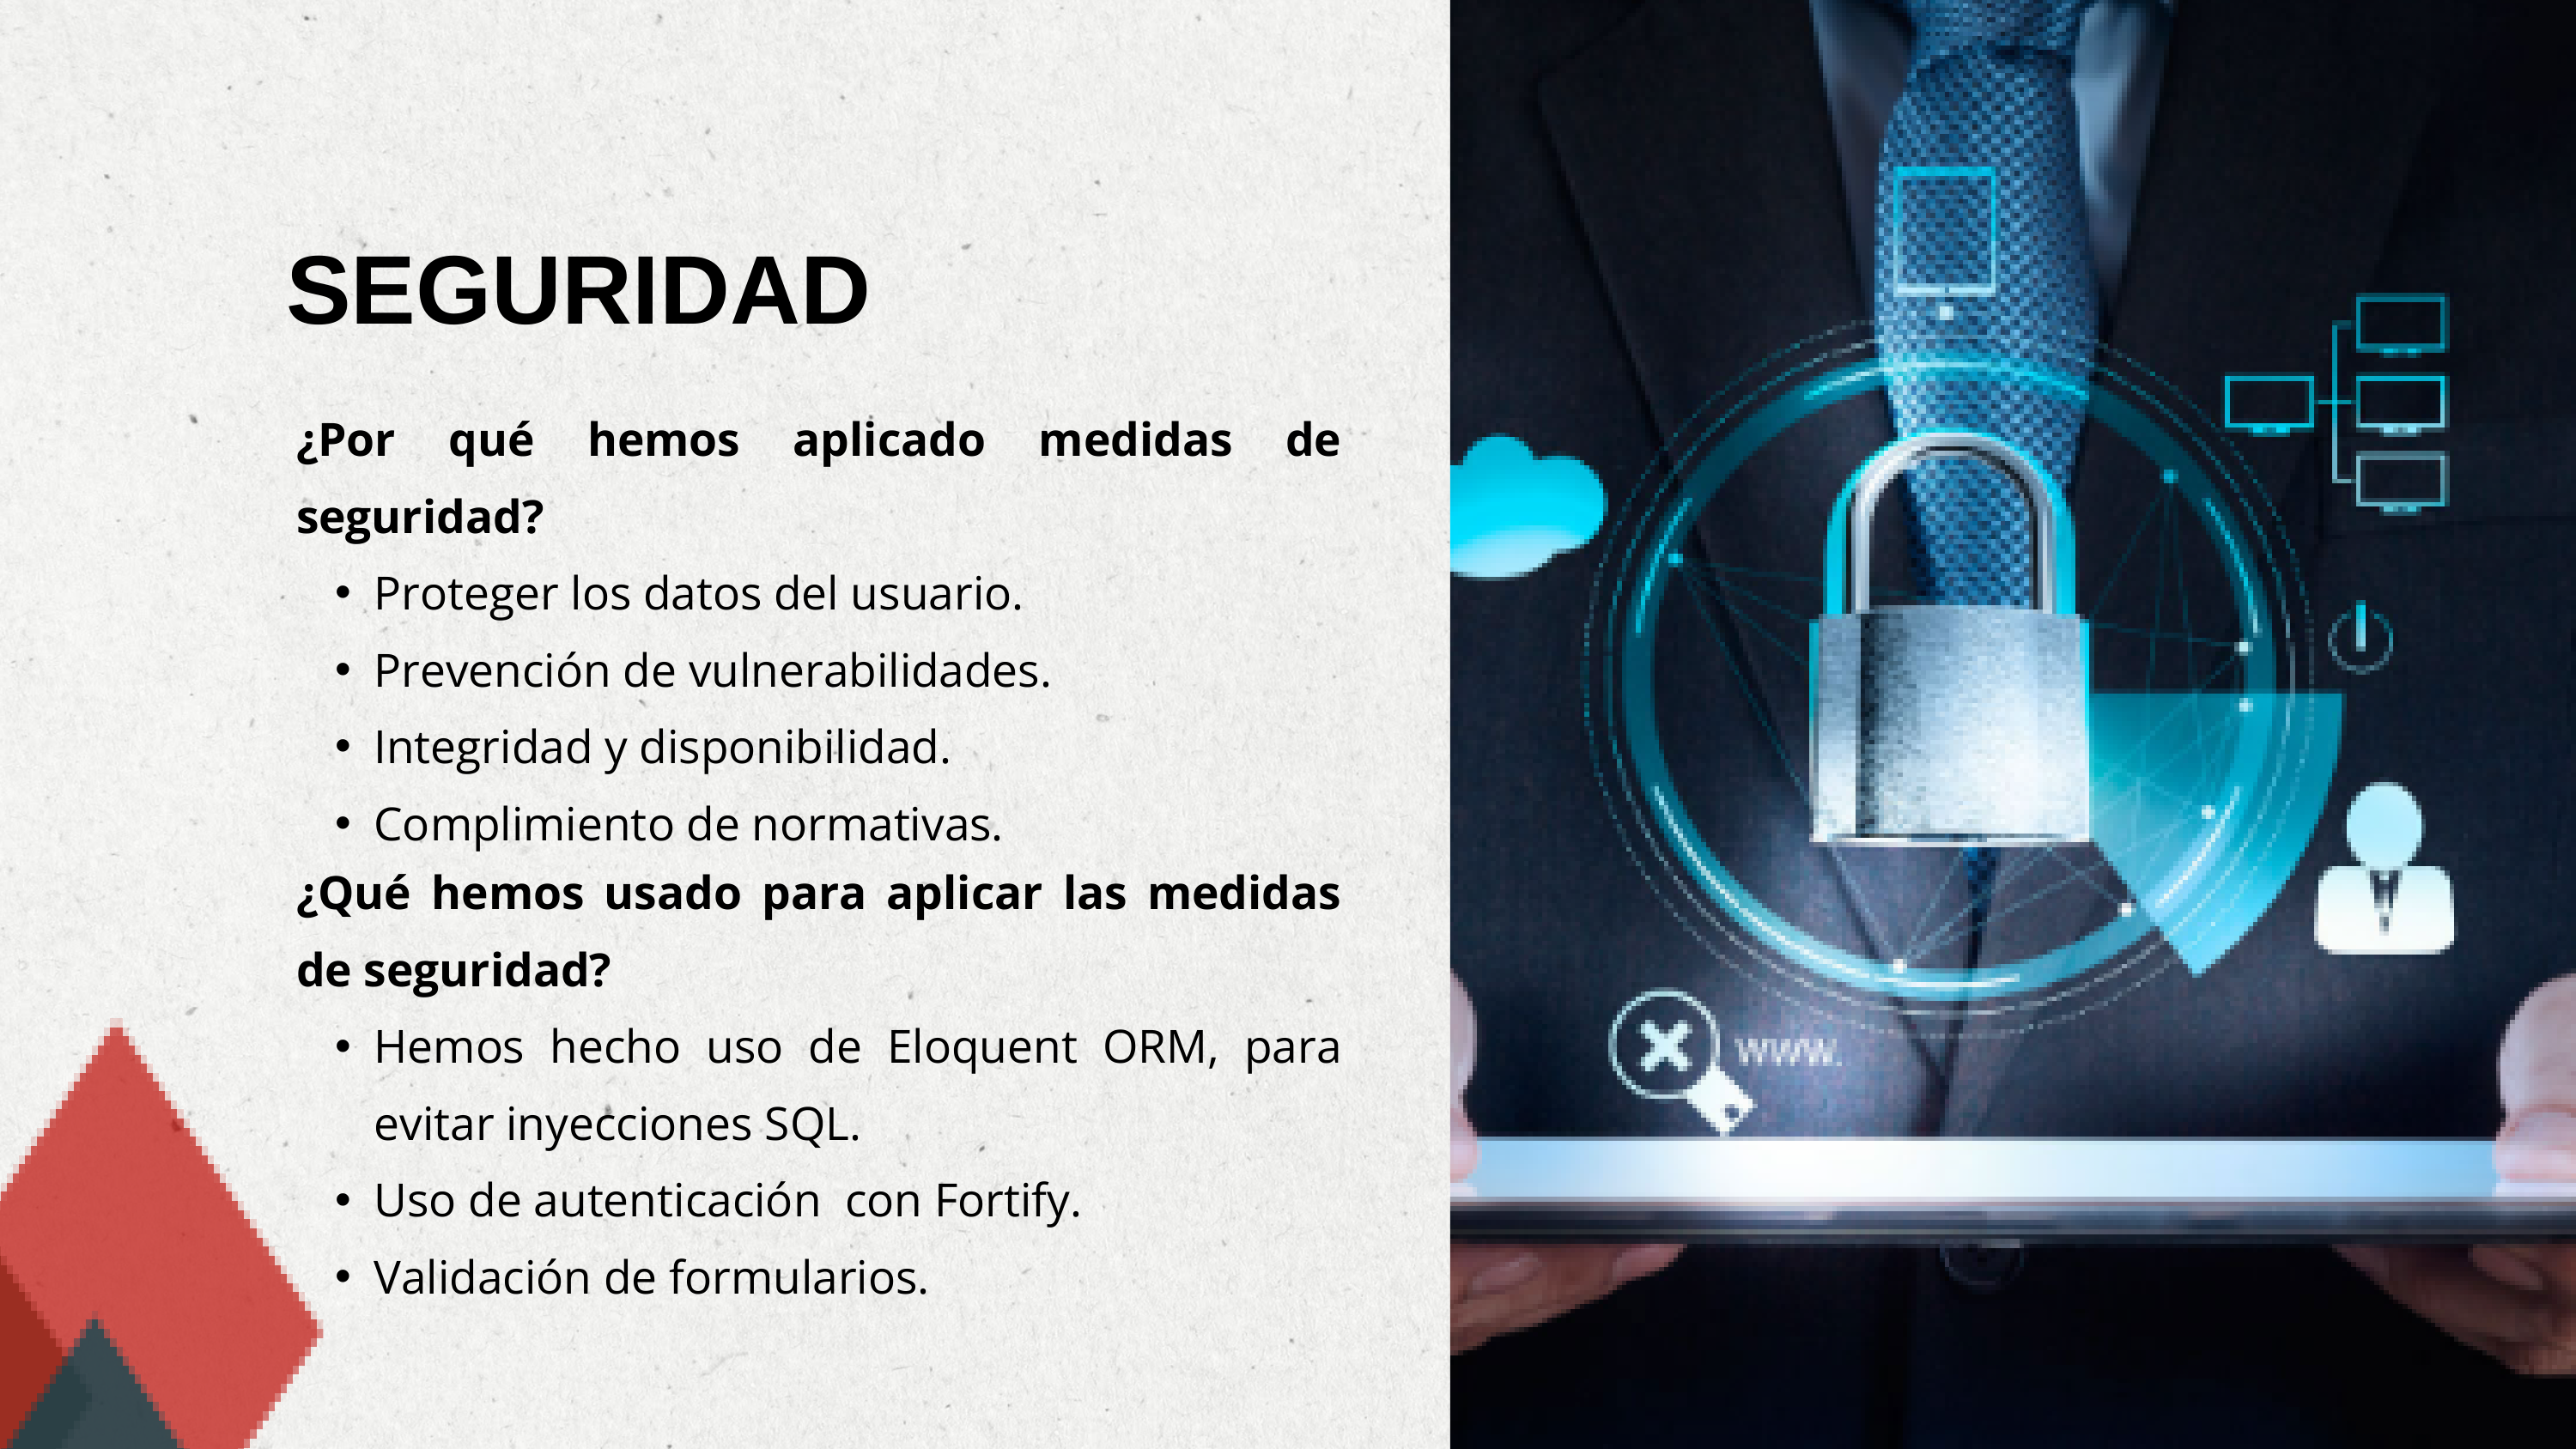

SEGURIDAD
¿Por qué hemos aplicado medidas de seguridad?
Proteger los datos del usuario.
Prevención de vulnerabilidades.
Integridad y disponibilidad.
Complimiento de normativas.
¿Qué hemos usado para aplicar las medidas de seguridad?
Hemos hecho uso de Eloquent ORM, para evitar inyecciones SQL.
Uso de autenticación  con Fortify.
Validación de formularios.